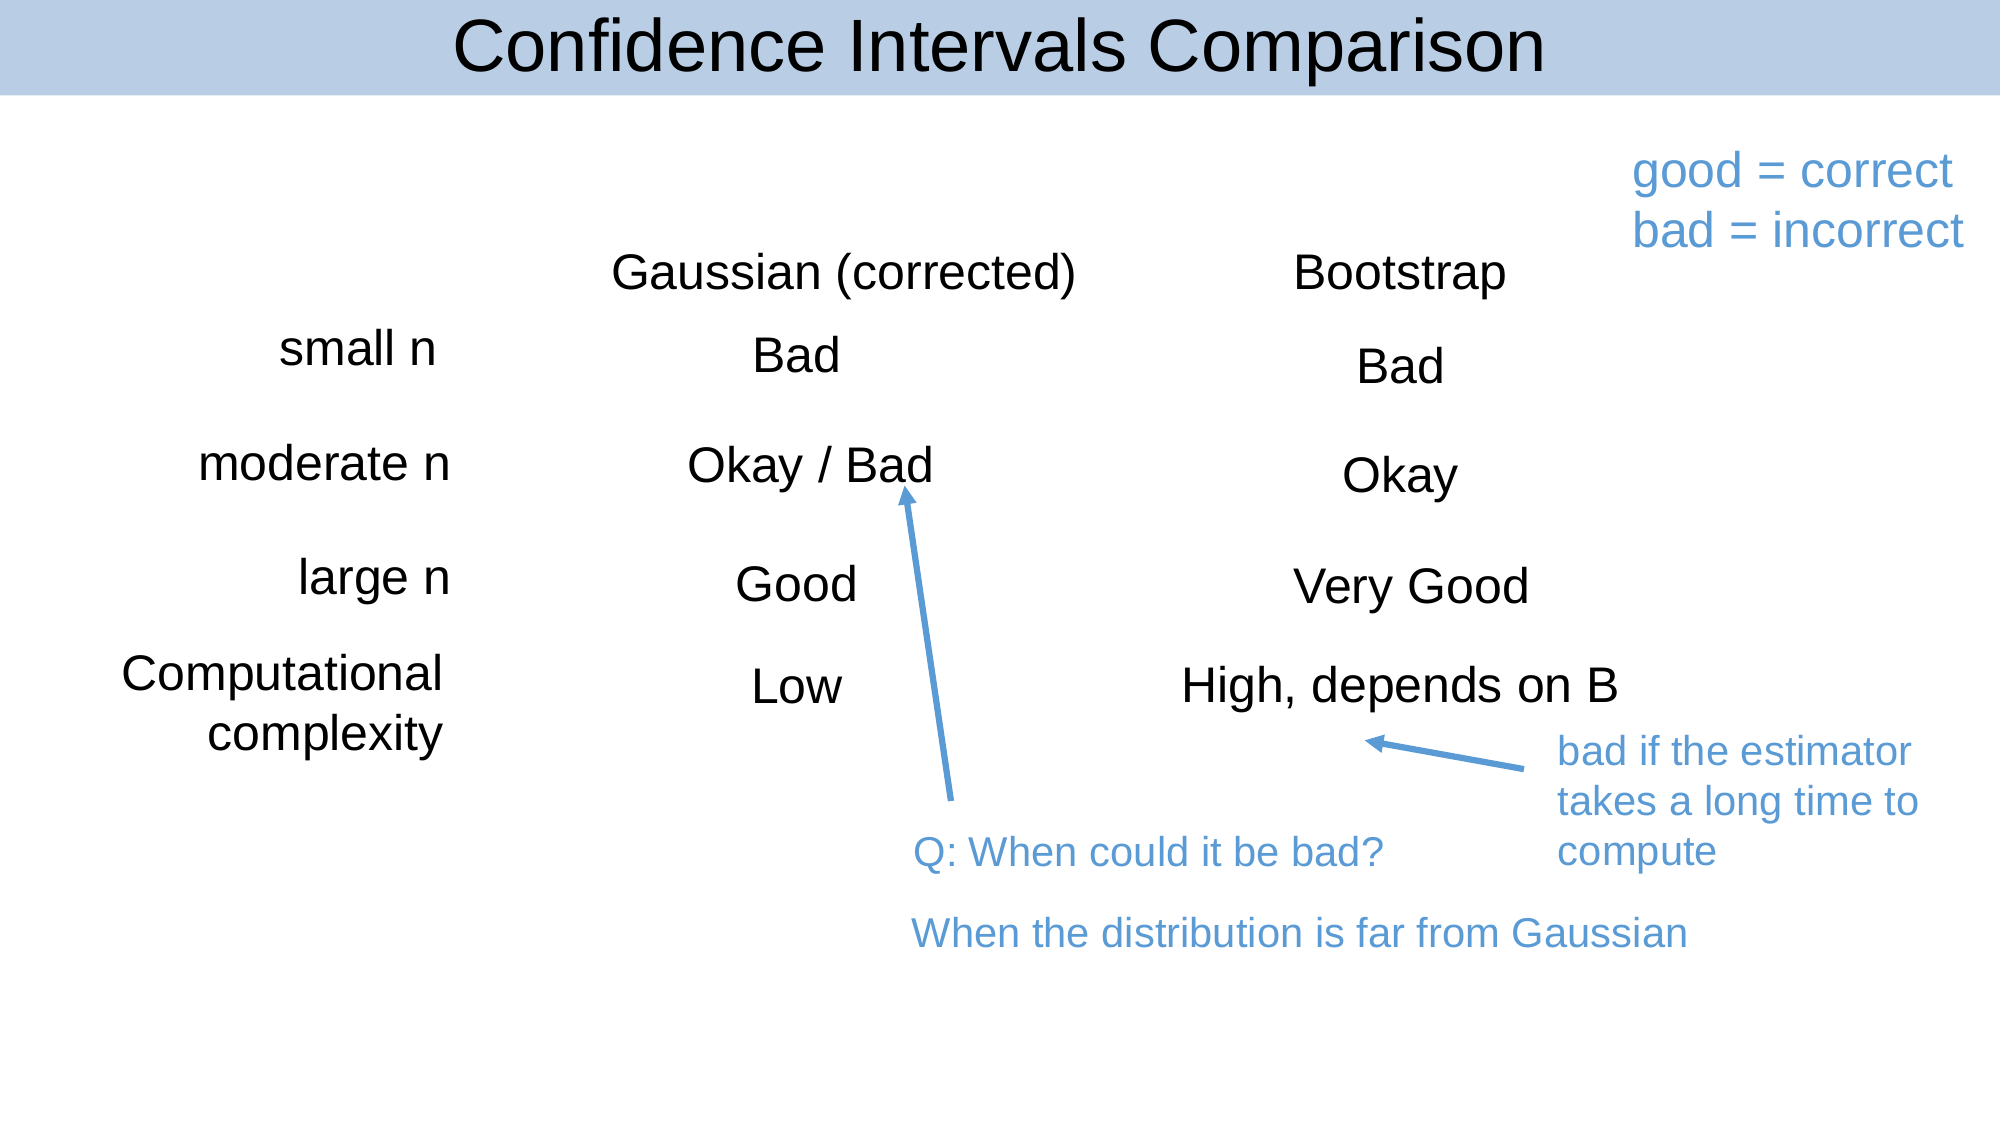

# Confidence Intervals Comparison
77
good = correct
bad = incorrect
Gaussian (corrected)
Bootstrap
small n
Bad
Bad
moderate n
Okay / Bad
Okay
large n
Good
Very Good
Computational
complexity
High, depends on B
Low
bad if the estimator takes a long time to compute
Q: When could it be bad?
When the distribution is far from Gaussian